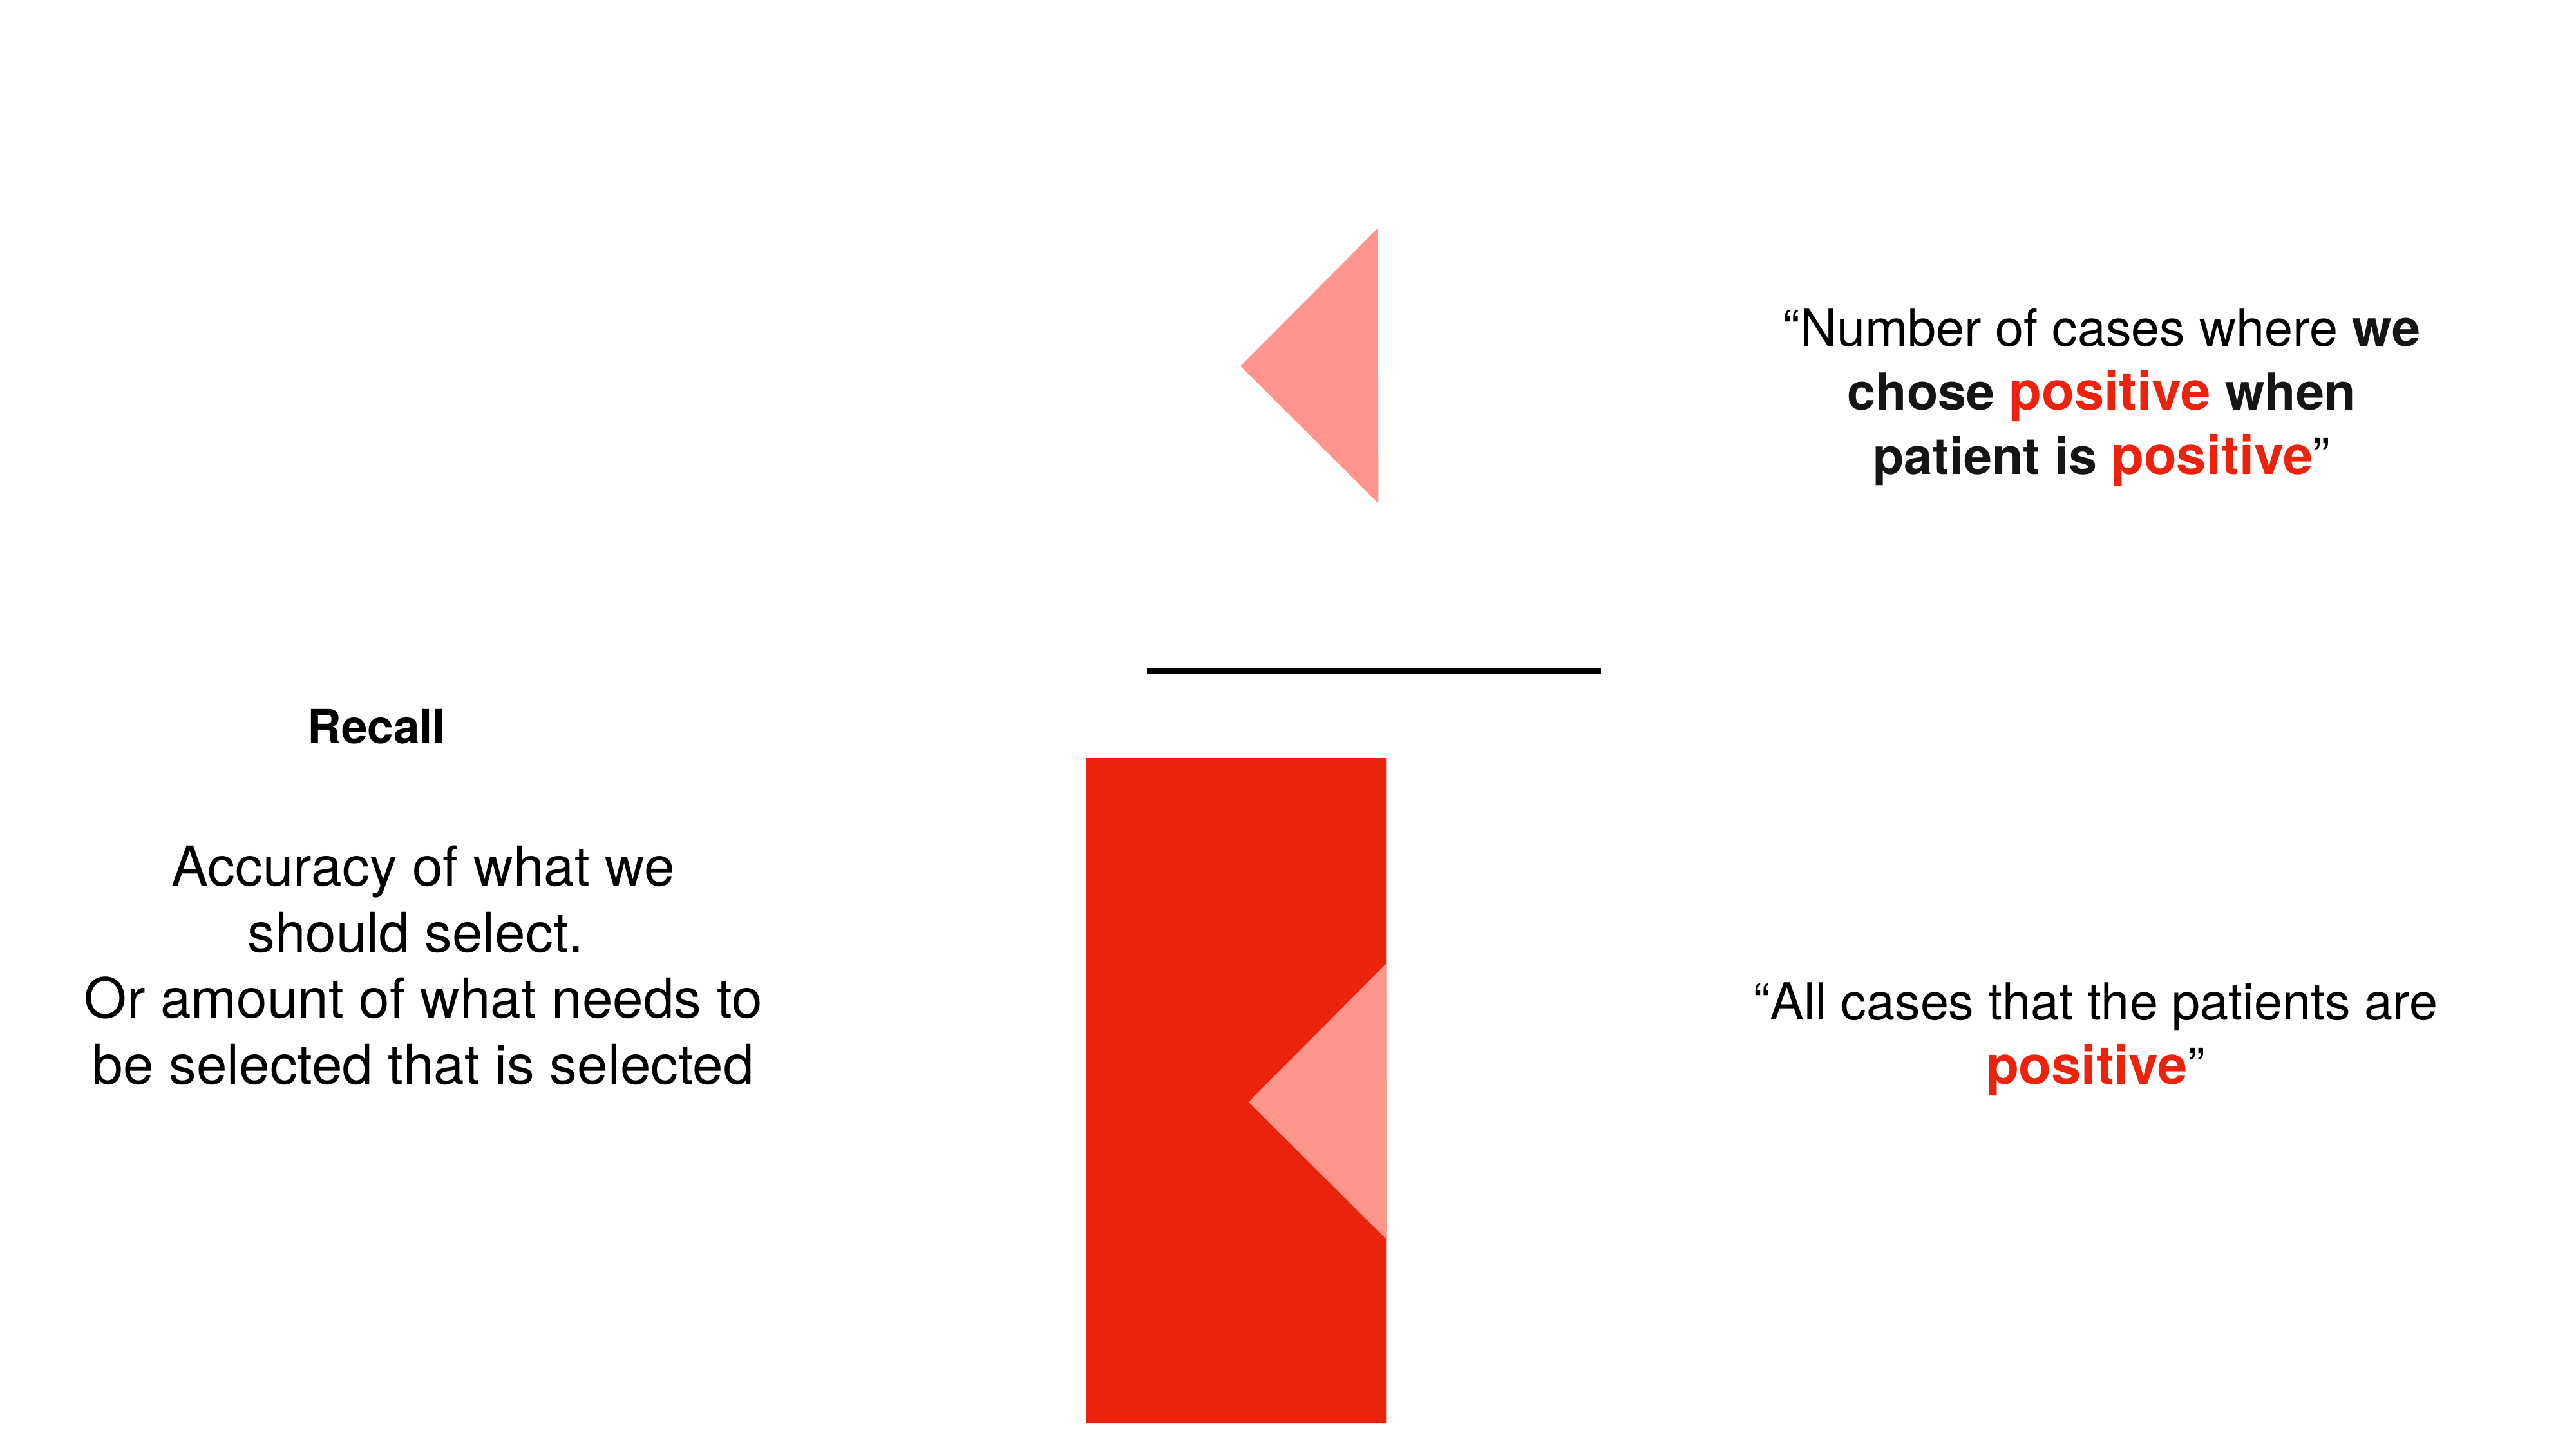

“Number of cases where we chose positive when patient is positive”
Recall

Accuracy of what we should select.
Or amount of what needs to be selected that is selected
“All cases that the patients are positive”